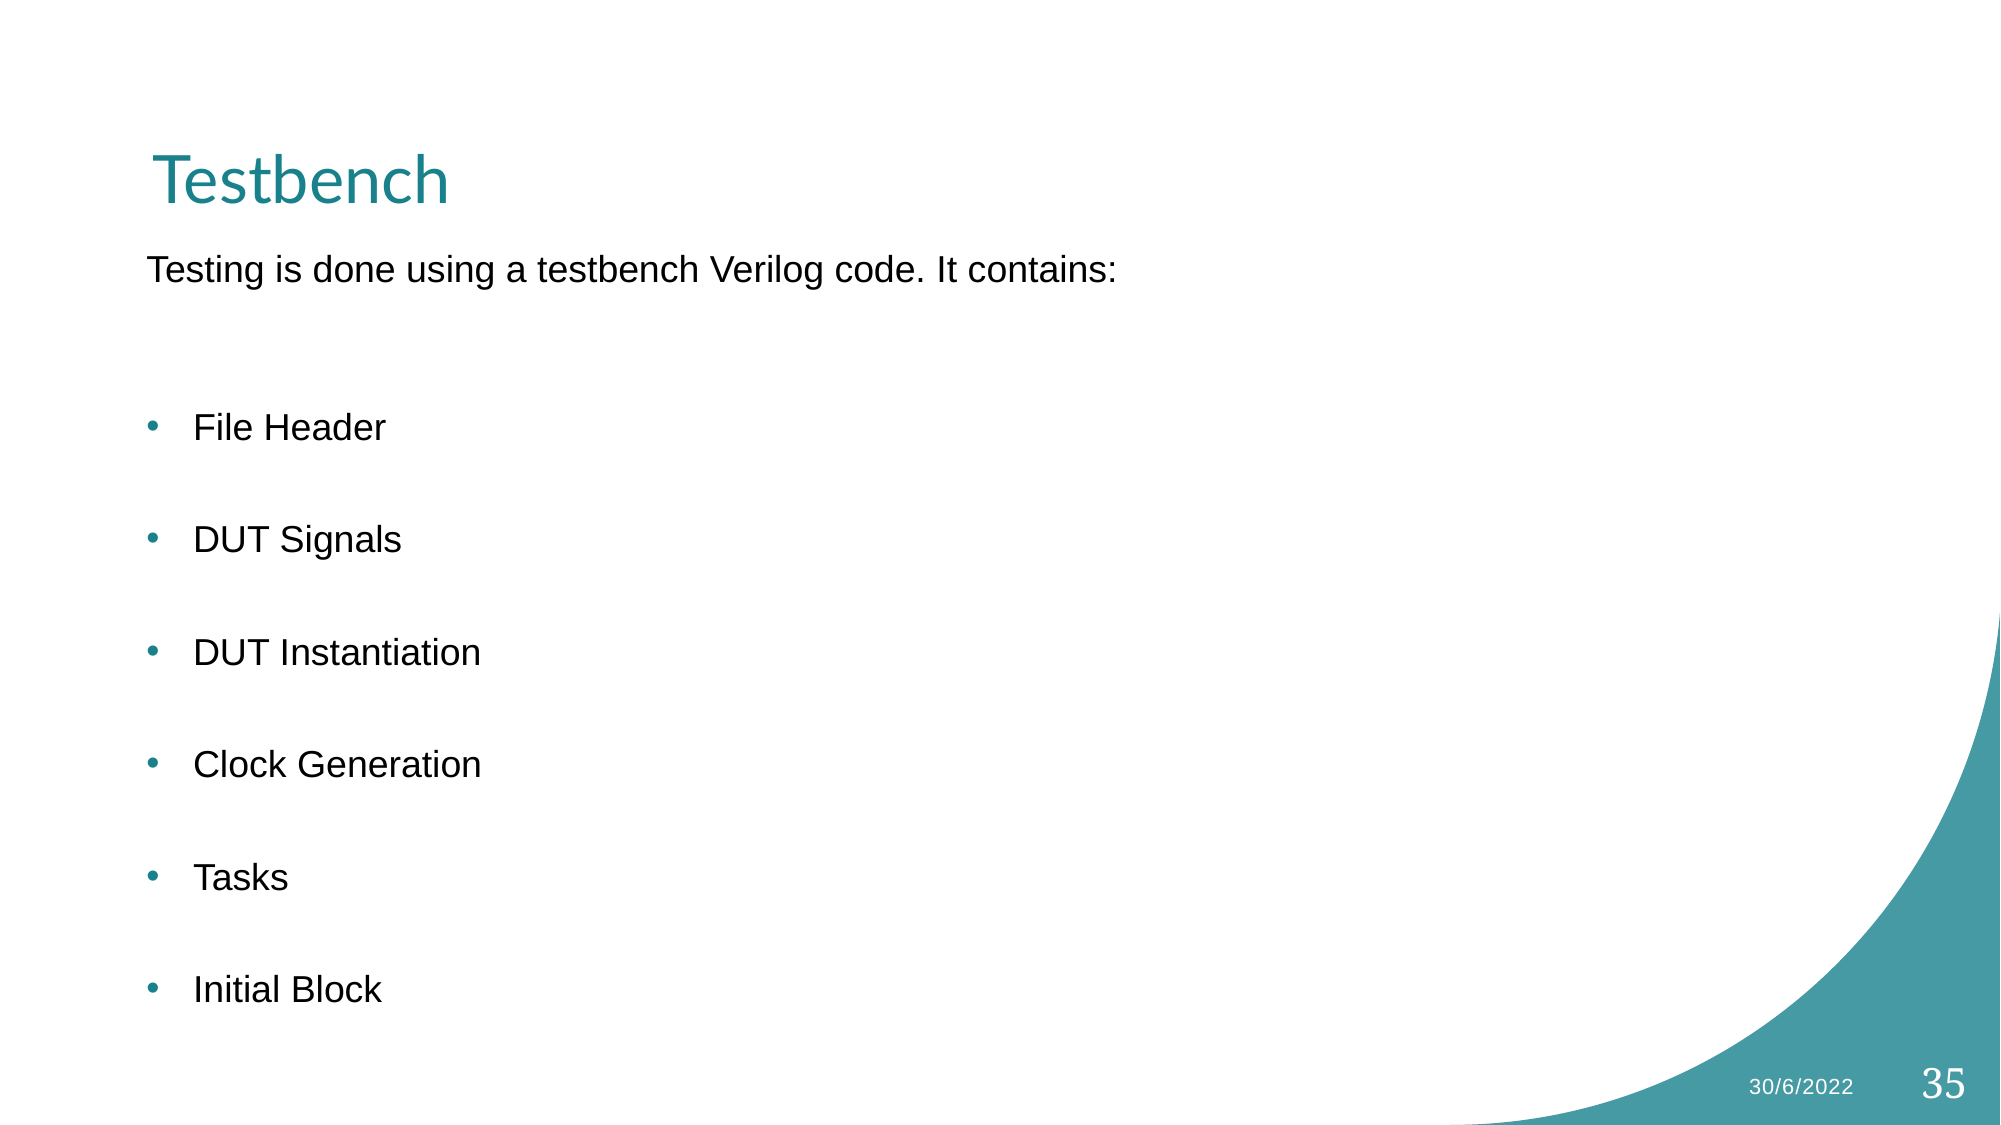

# Testbench
Testing is done using a testbench Verilog code. It contains:

File Header
DUT Signals
DUT Instantiation
Clock Generation
Tasks
Initial Block
30/6/2022
35